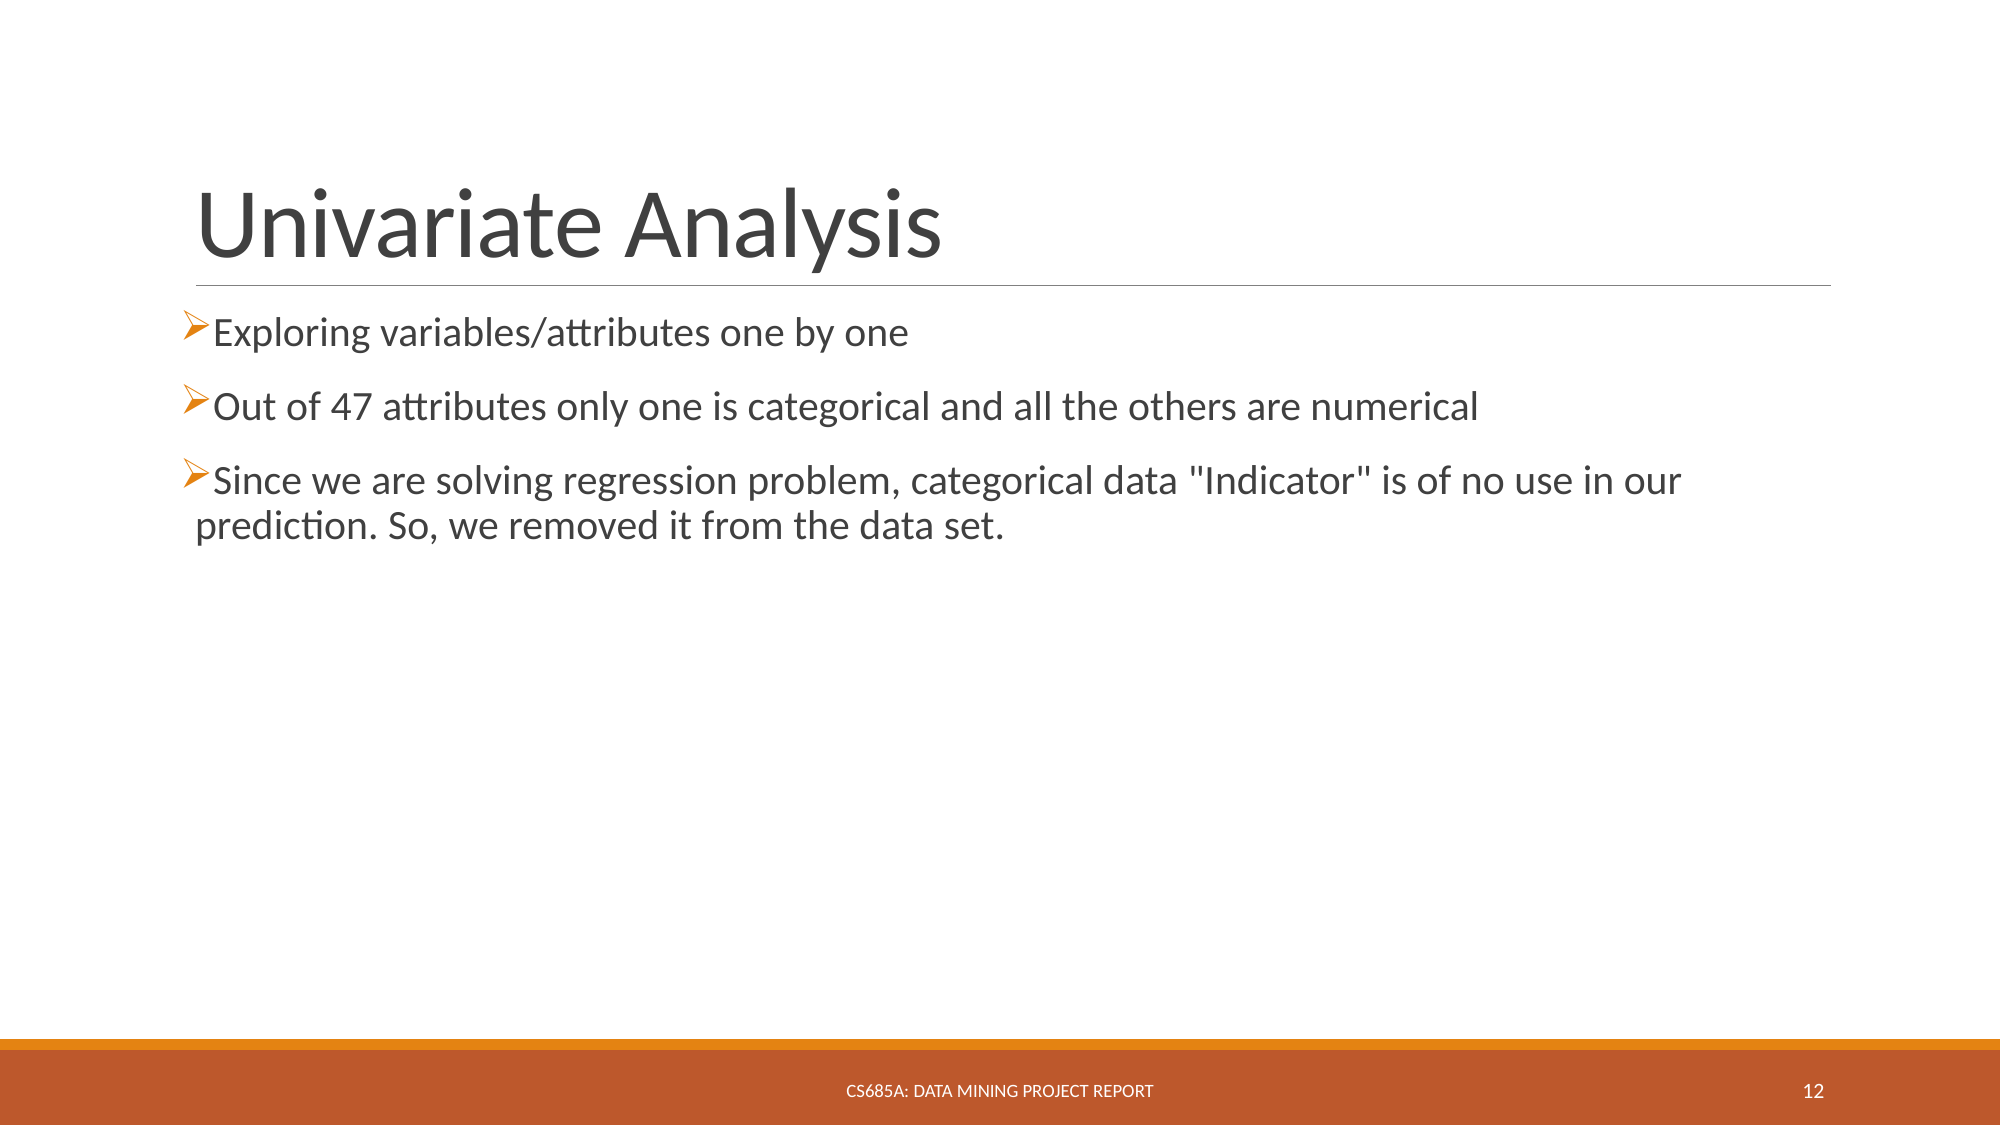

# Univariate Analysis
Exploring variables/attributes one by one
Out of 47 attributes only one is categorical and all the others are numerical
Since we are solving regression problem, categorical data "Indicator" is of no use in our prediction. So, we removed it from the data set.
CS685A: Data Mining Project Report
12